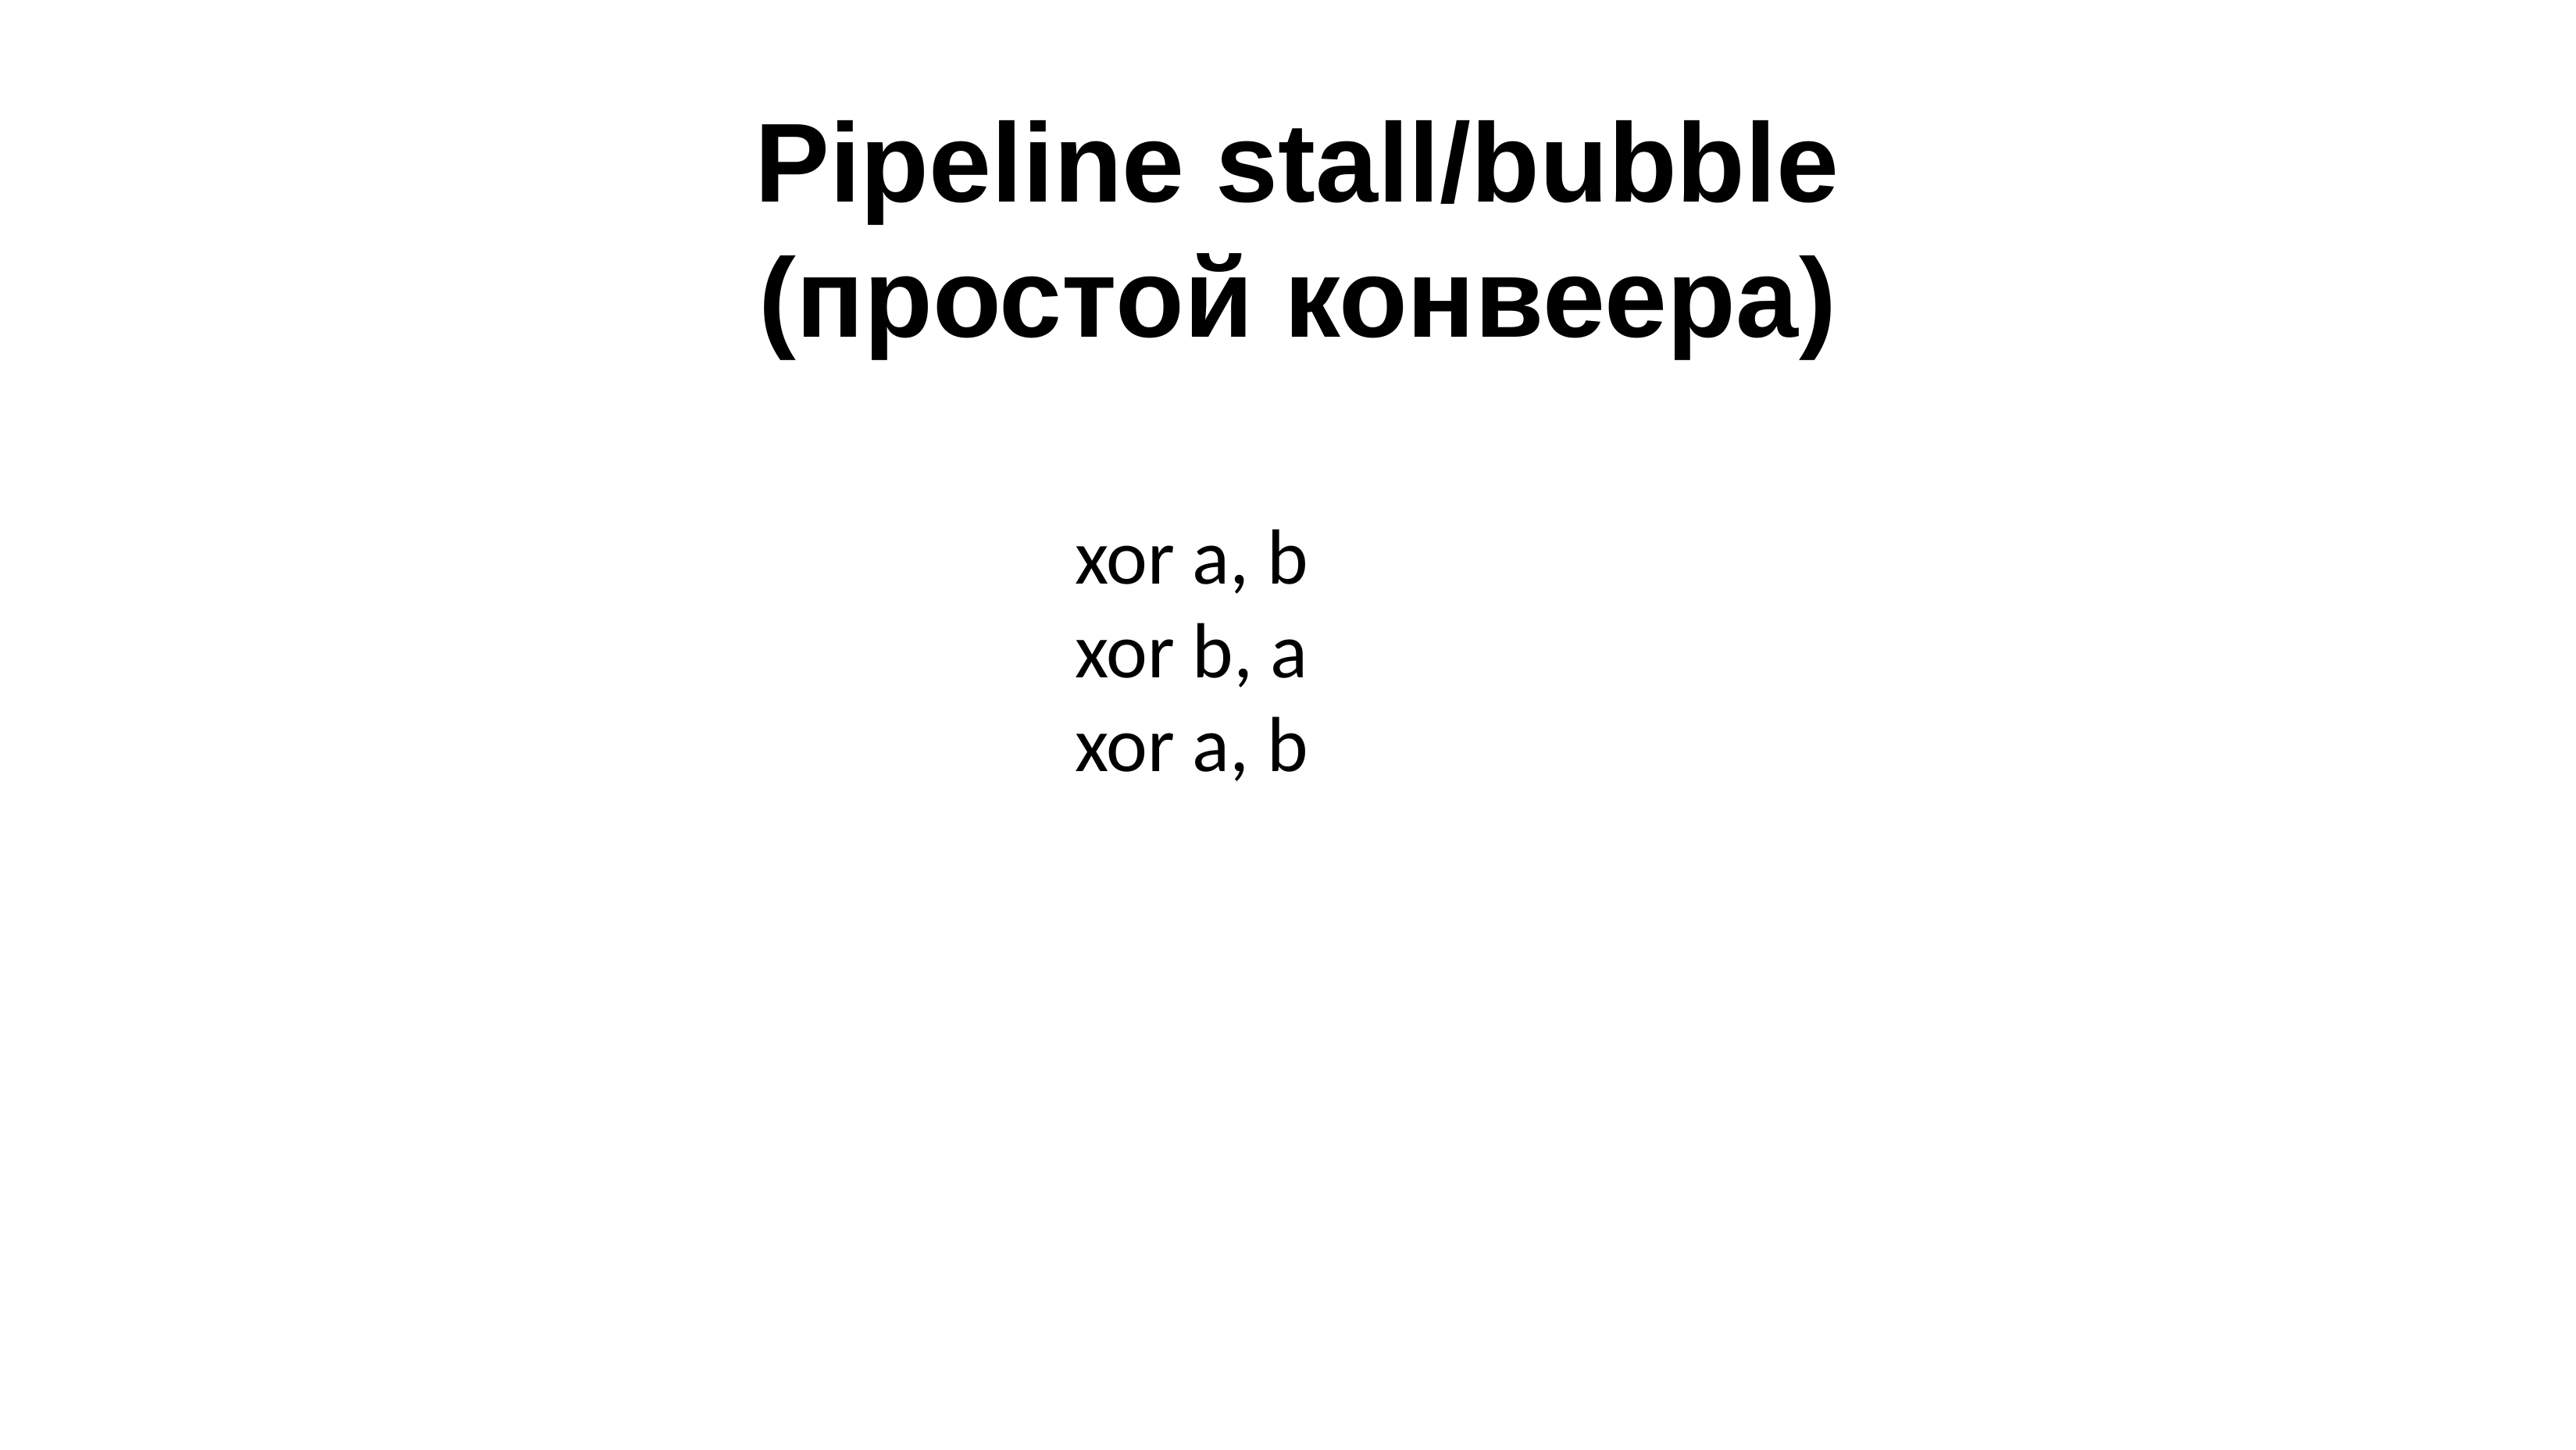

# Pipeline stall/bubble (простой конвеера)
xor a, b
xor b, a
xor a, b